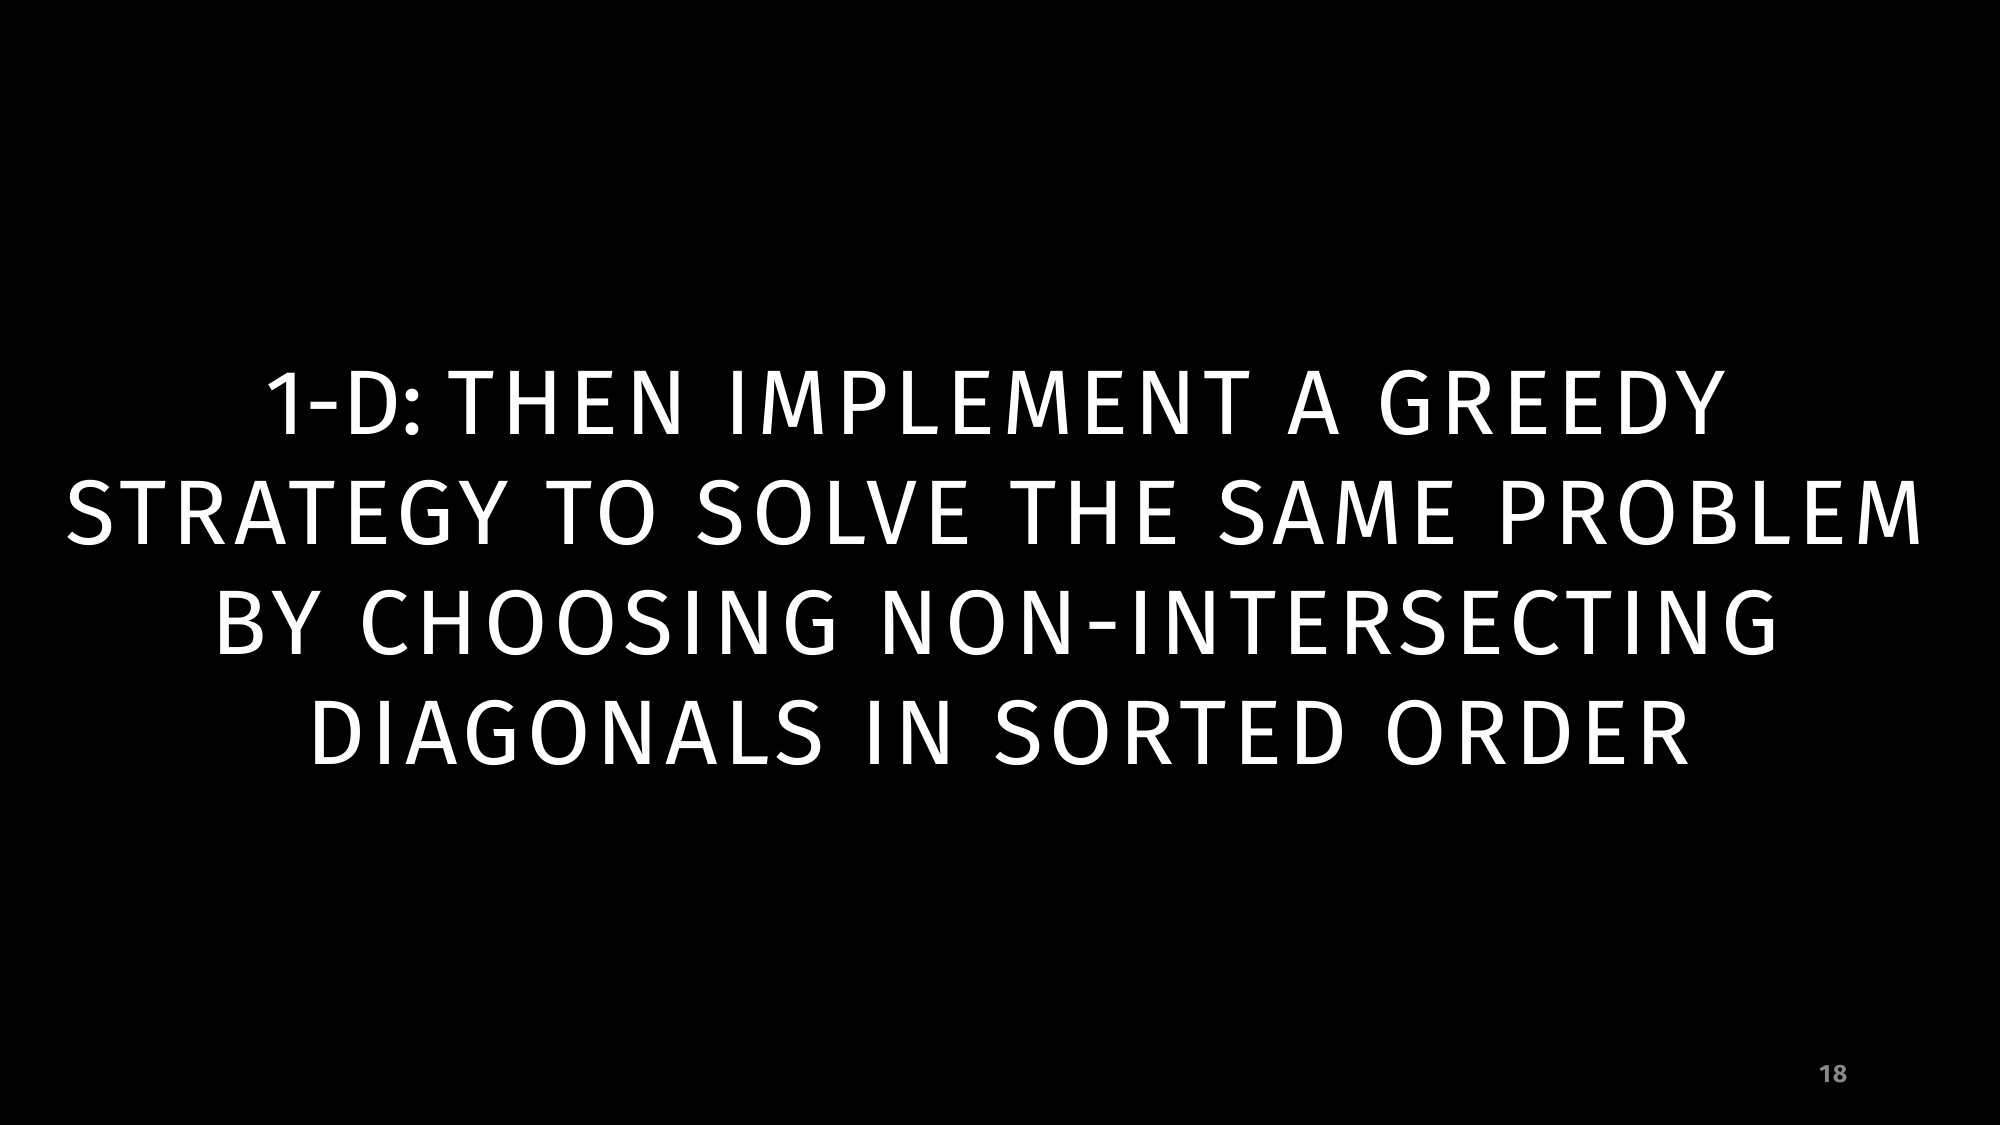

# 1-D: THEN IMPLEMENT A GREEDY STRATEGY TO SOLVE THE SAME PROBLEM BY CHOOSING NON-INTERSECTING DIAGONALS IN SORTED ORDER
18